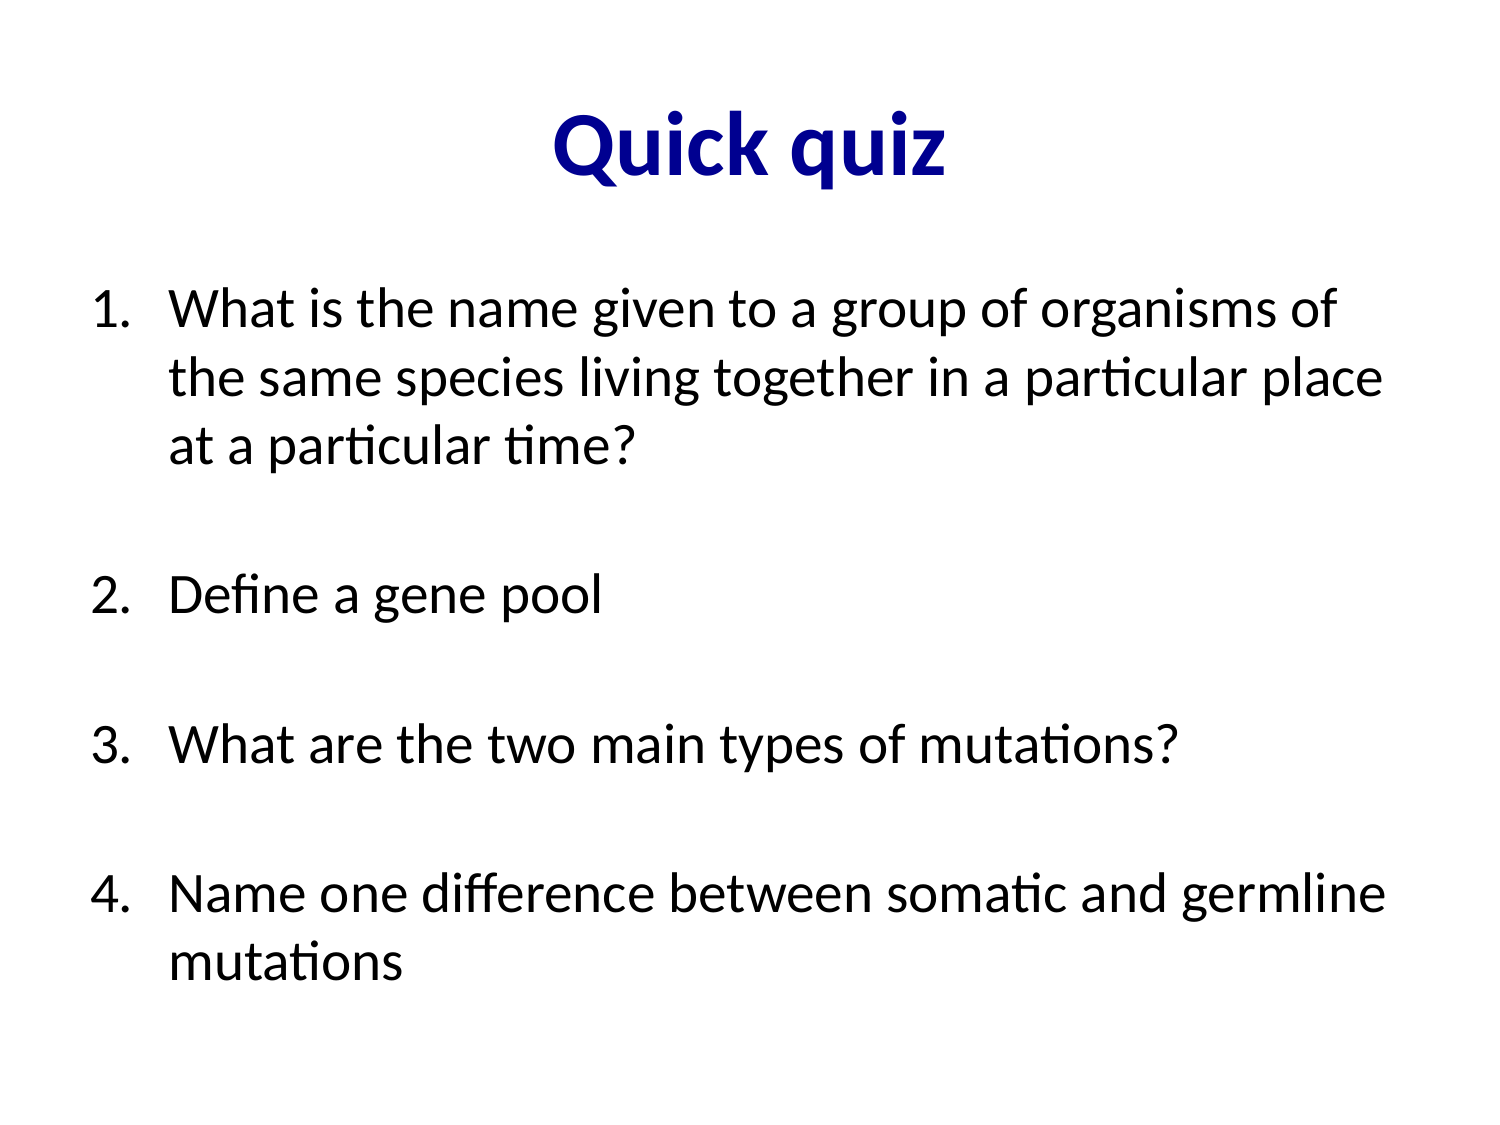

# Quick quiz
What is the name given to a group of organisms of the same species living together in a particular place at a particular time?
Define a gene pool
What are the two main types of mutations?
Name one difference between somatic and germline mutations